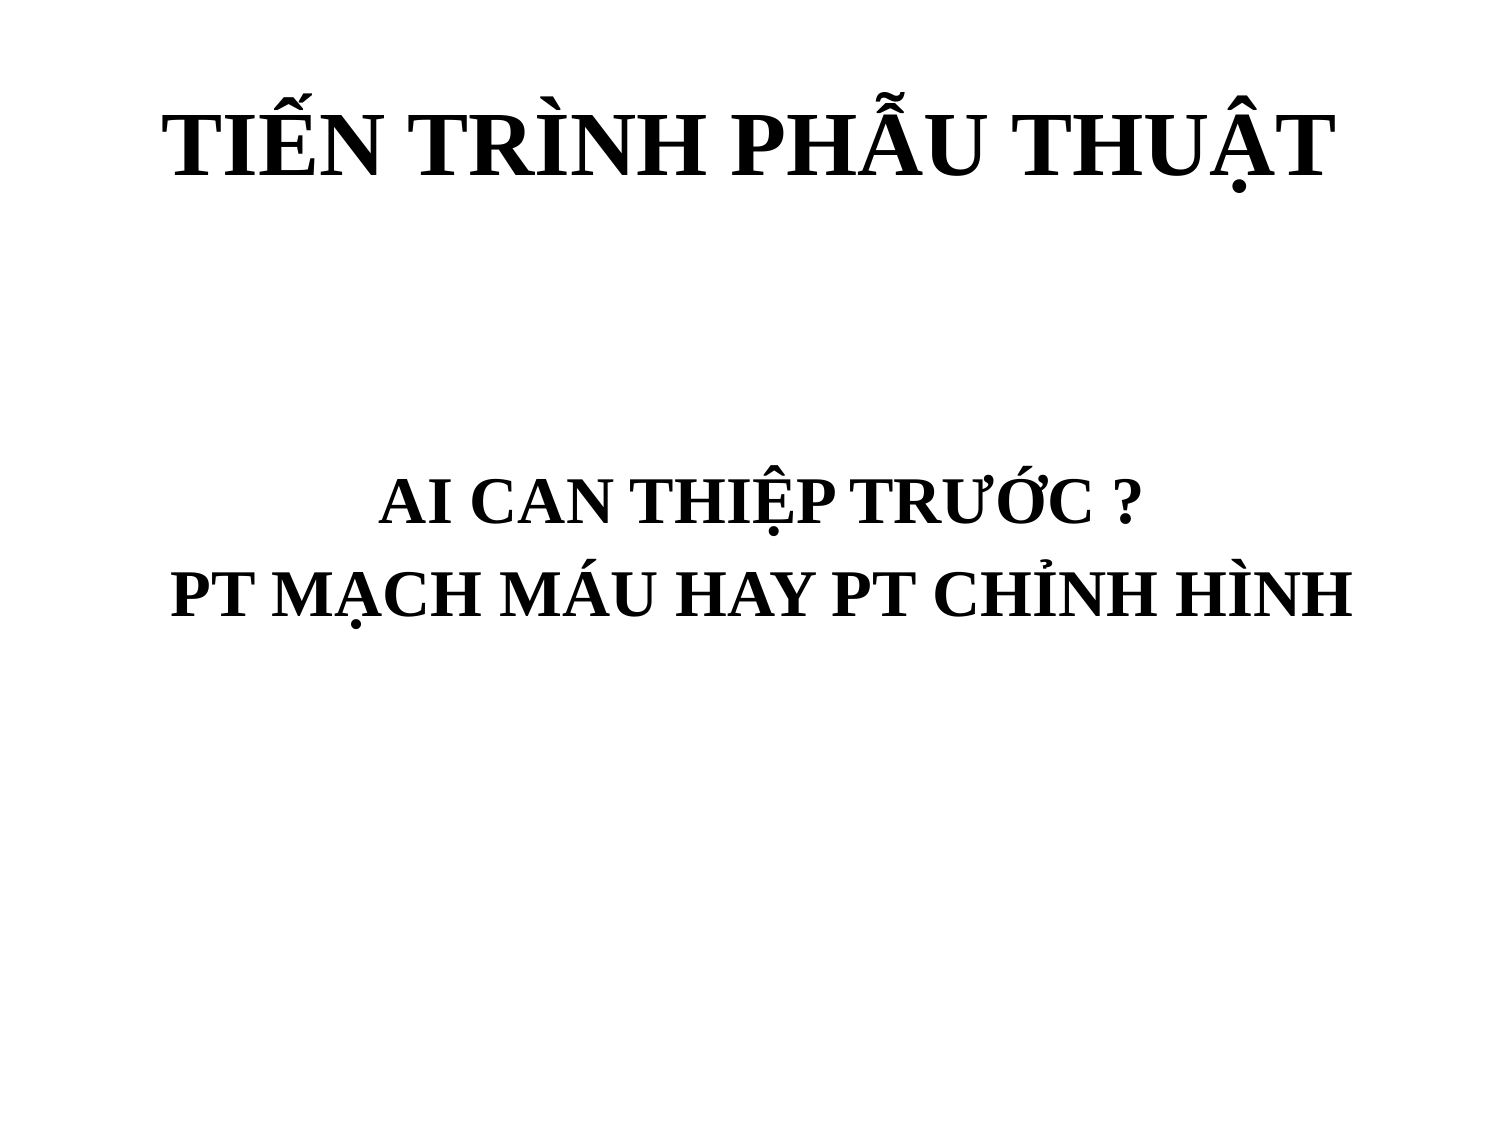

# TIẾN TRÌNH PHẪU THUẬT

AI CAN THIỆP TRƯỚC ?
PT MẠCH MÁU HAY PT CHỈNH HÌNH